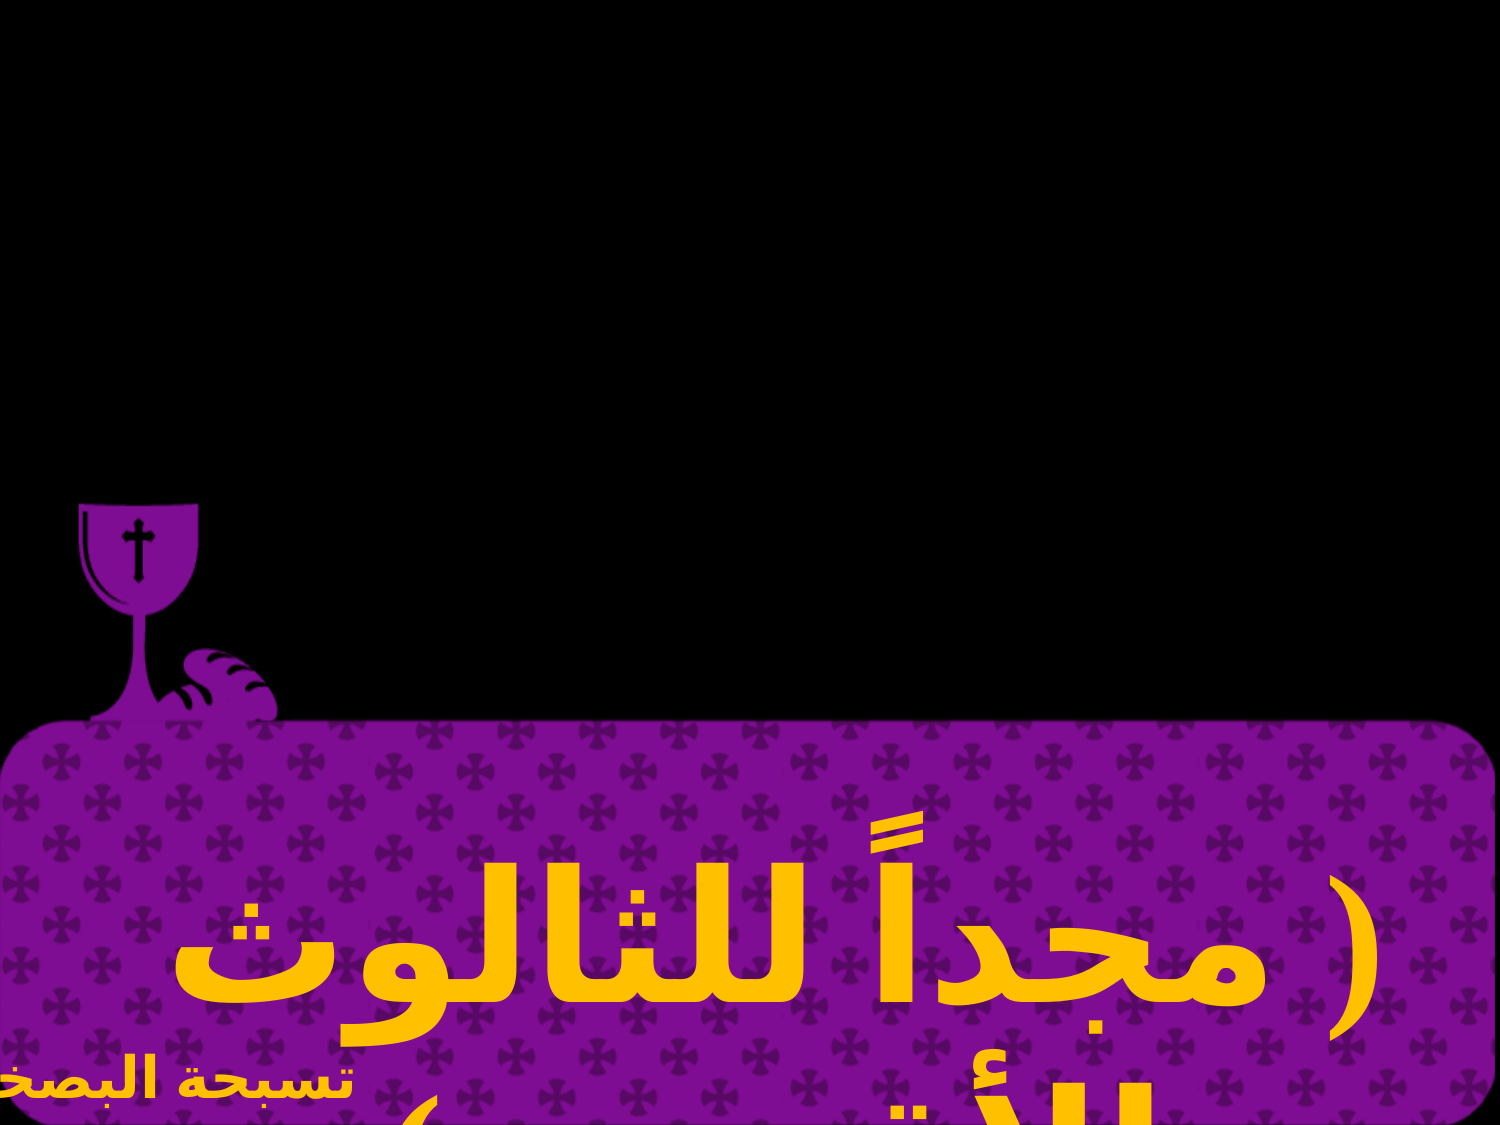

|  |
| --- |
تسبحة البصخة